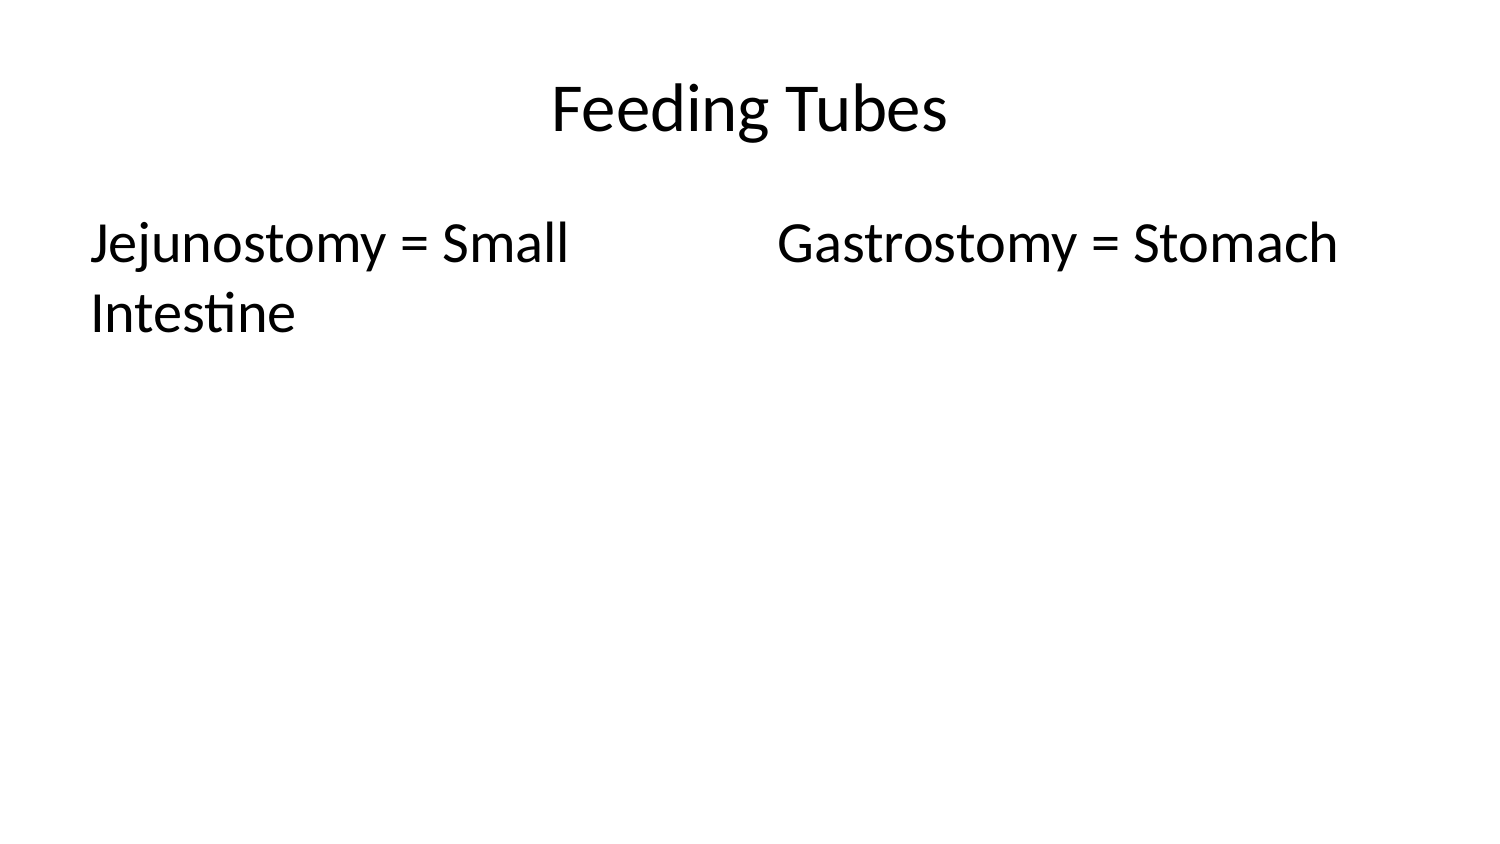

# Feeding Tubes
Jejunostomy = Small Intestine
Gastrostomy = Stomach